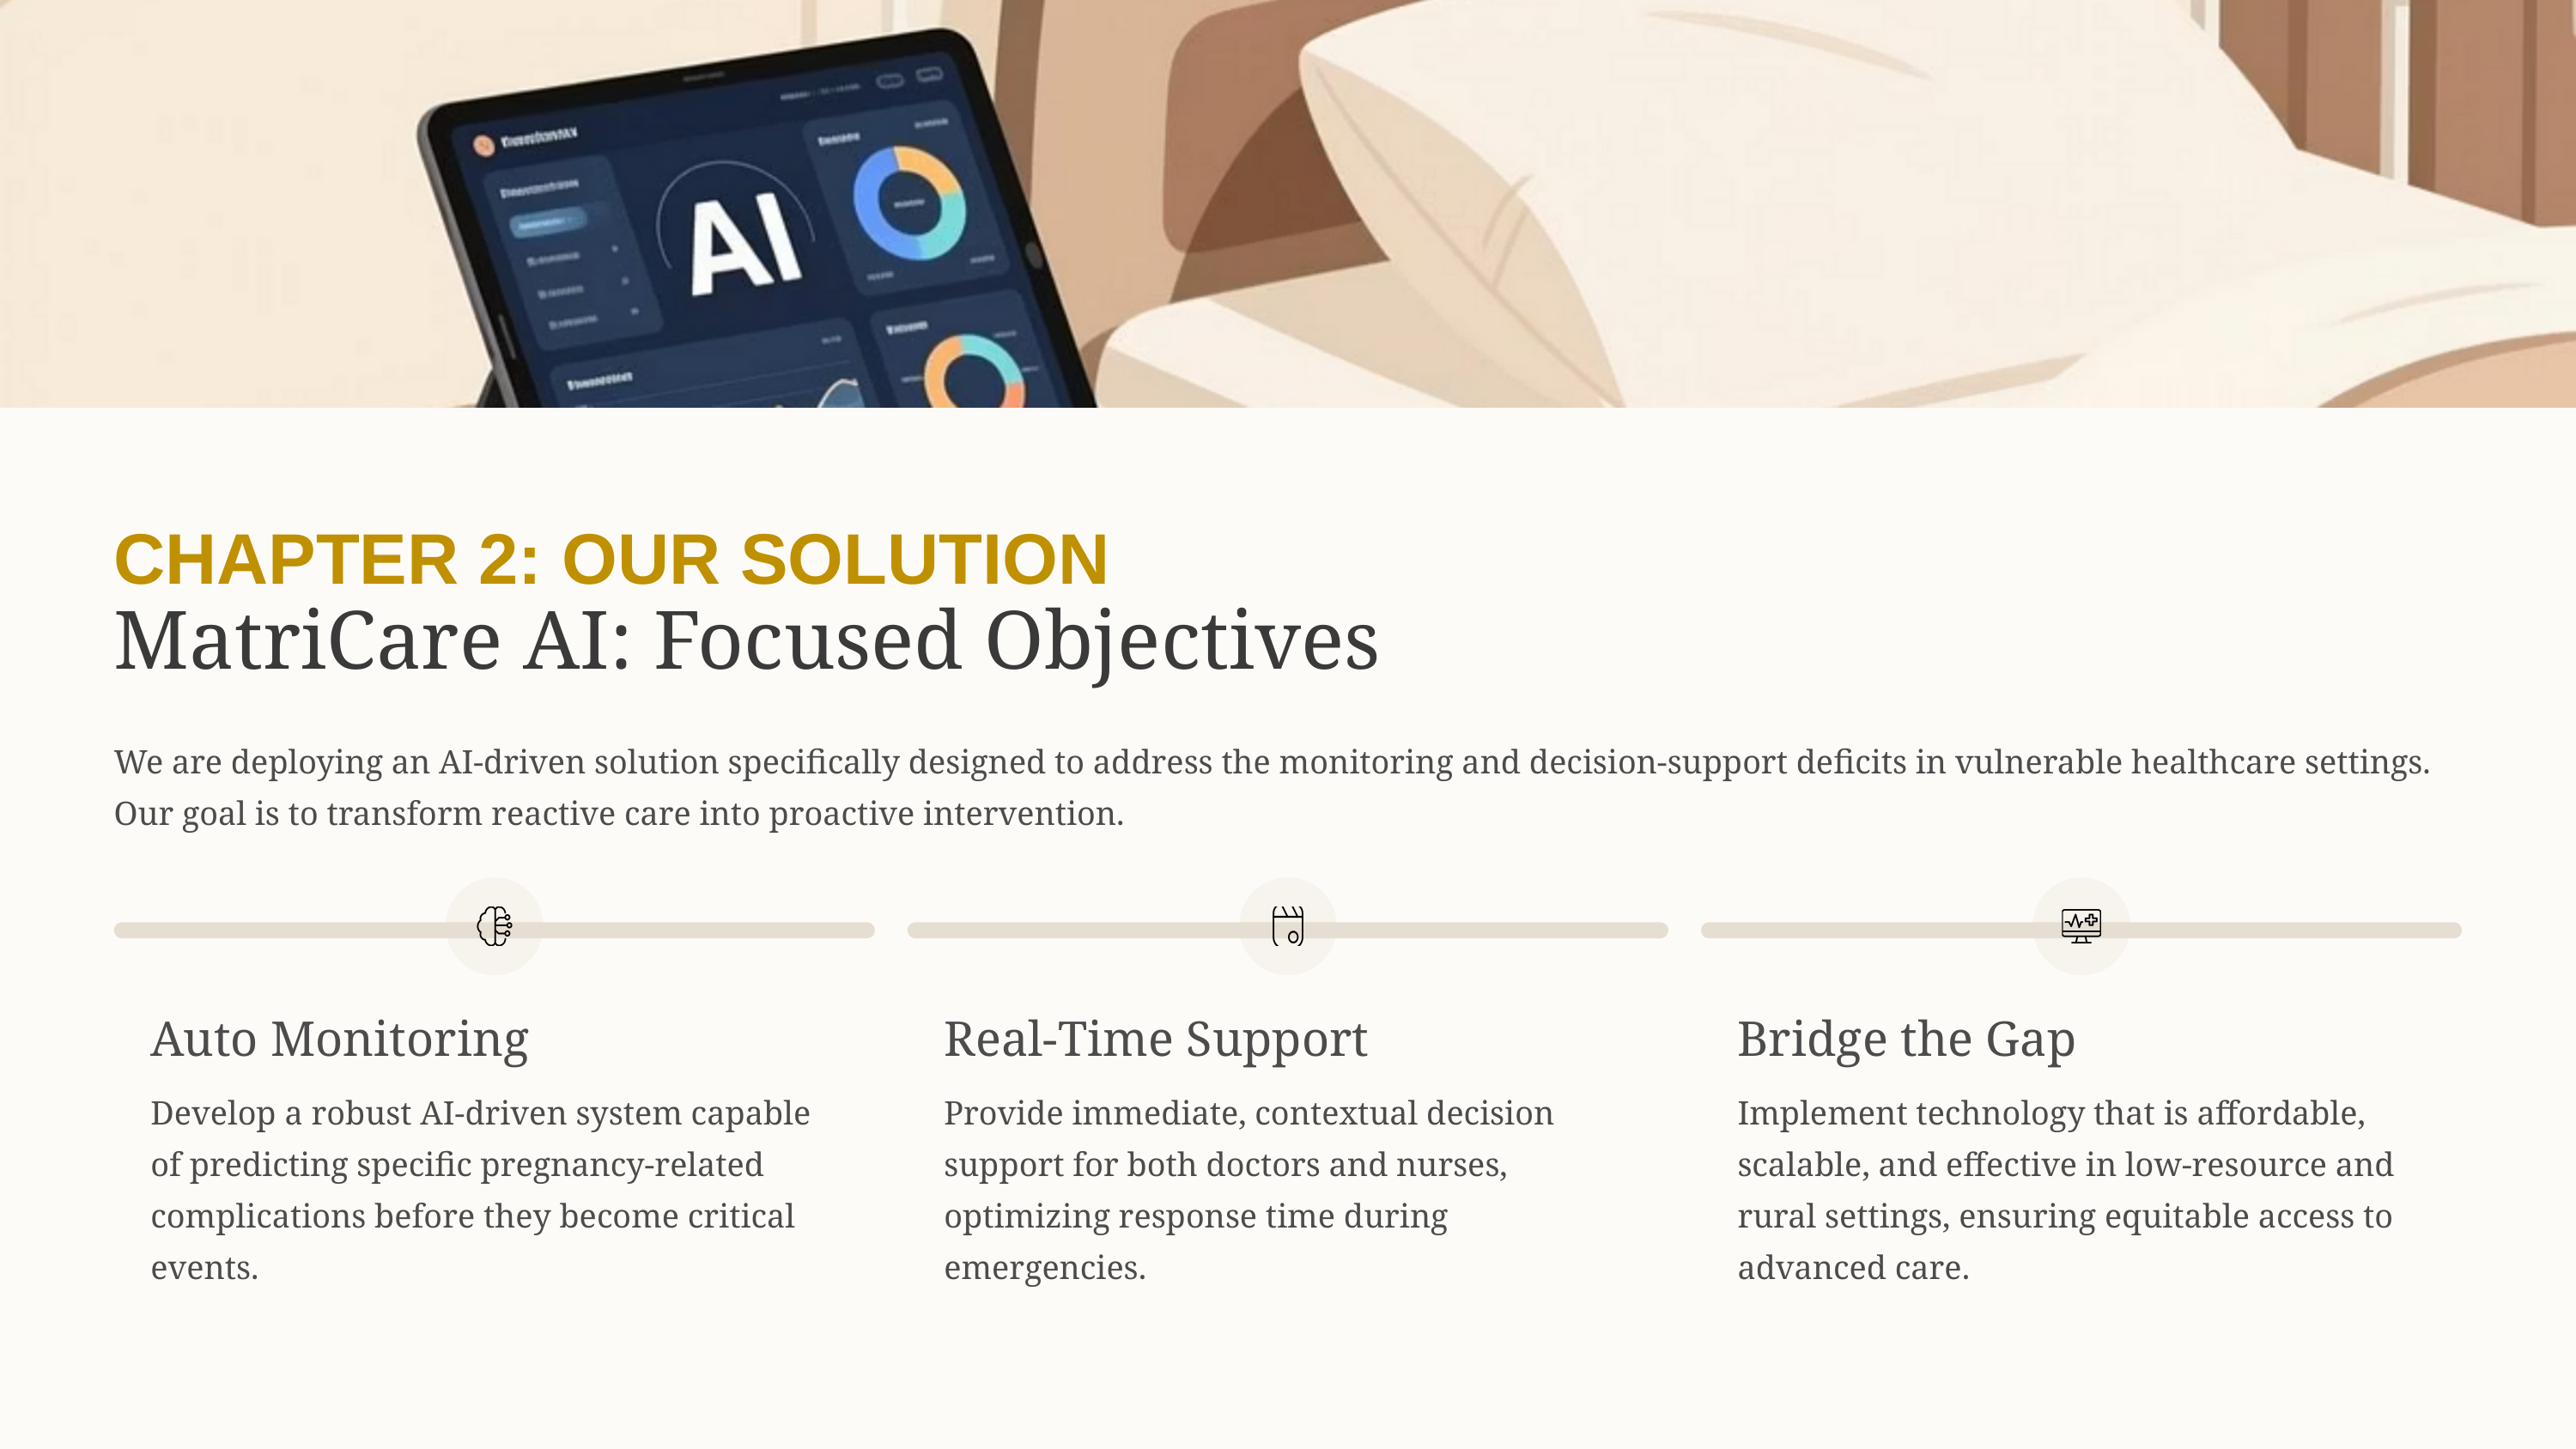

CHAPTER 2: OUR SOLUTION
MatriCare AI: Focused Objectives
We are deploying an AI-driven solution specifically designed to address the monitoring and decision-support deficits in vulnerable healthcare settings. Our goal is to transform reactive care into proactive intervention.

Auto Monitoring
Real-Time Support
Bridge the Gap
Develop a robust AI-driven system capable of predicting specific pregnancy-related complications before they become critical events.
Provide immediate, contextual decision support for both doctors and nurses, optimizing response time during emergencies.
Implement technology that is affordable, scalable, and effective in low-resource and rural settings, ensuring equitable access to advanced care.